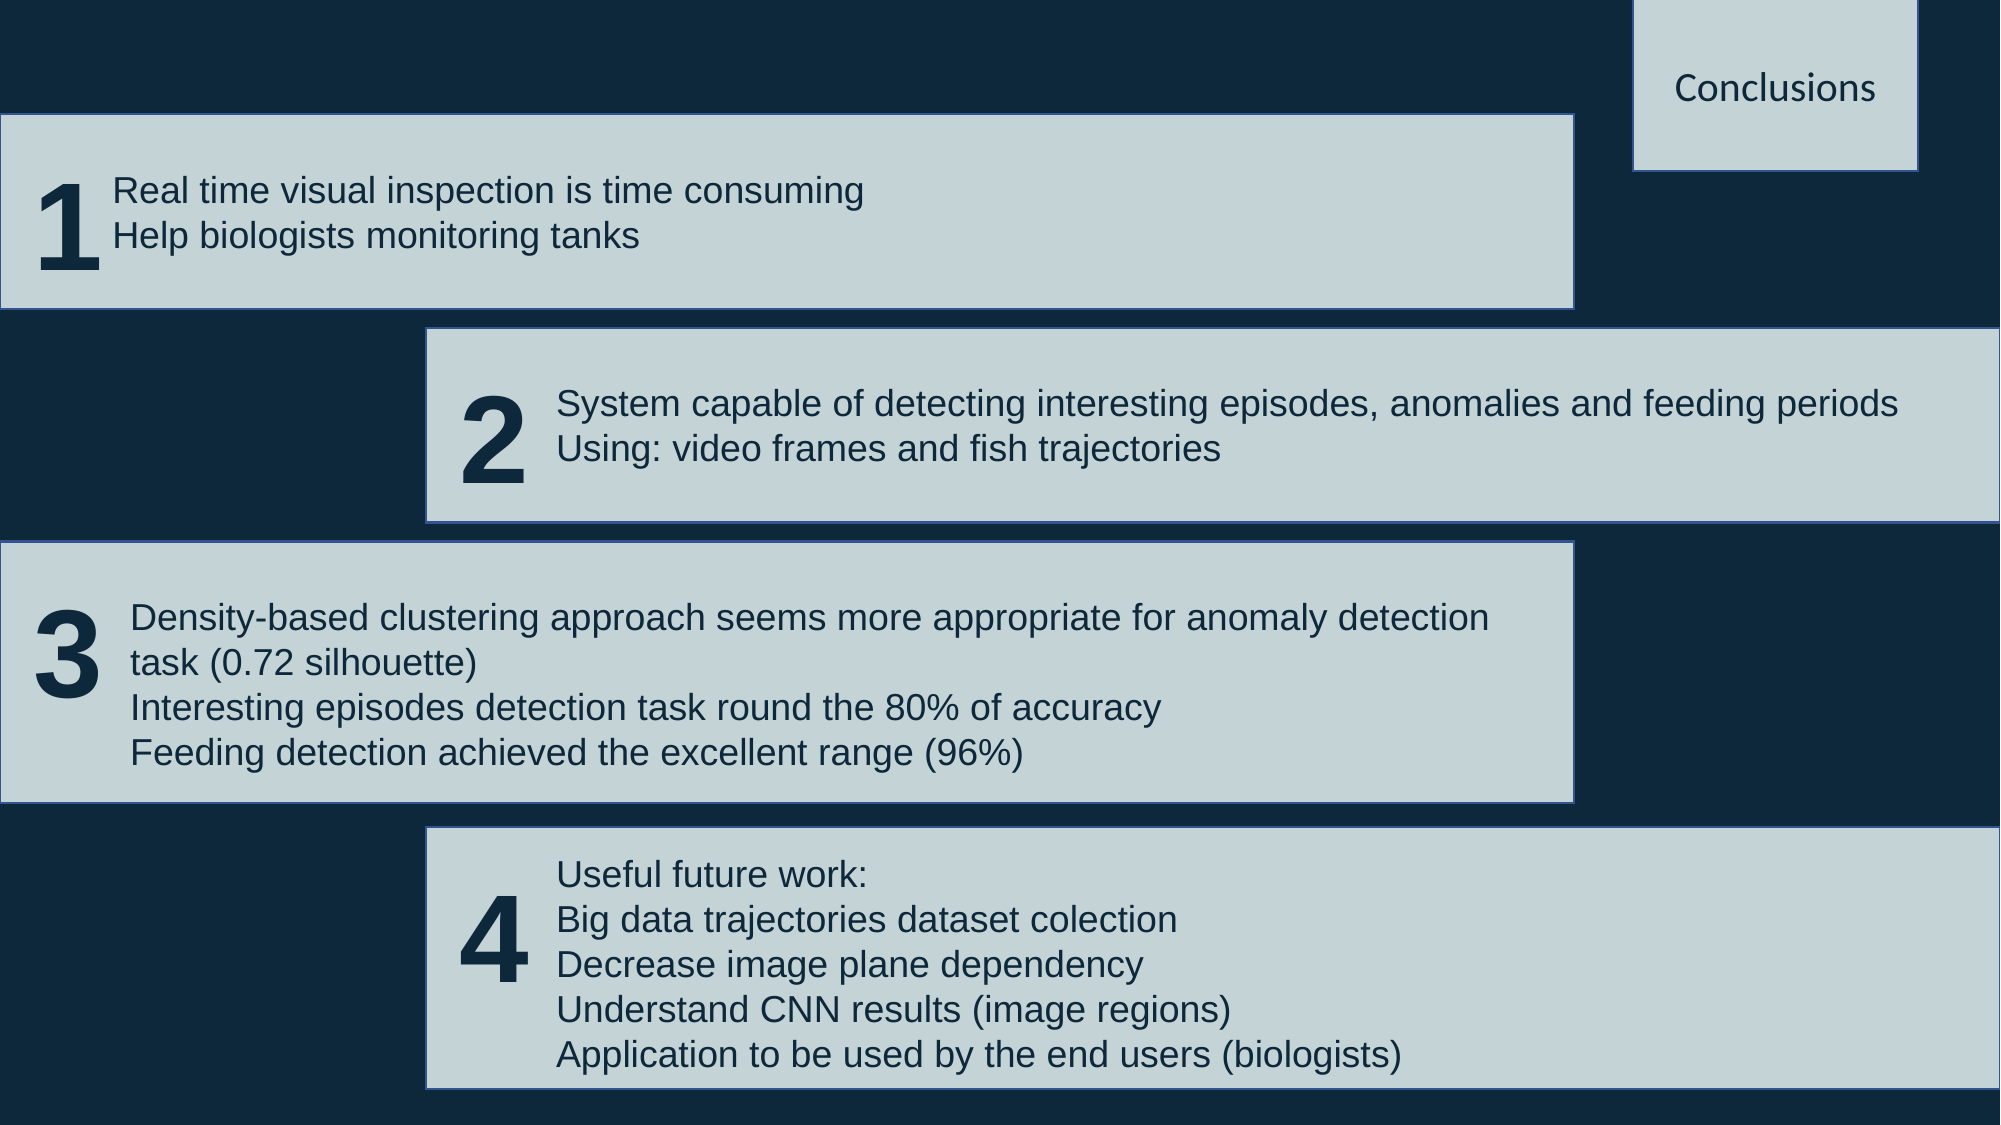

Conclusions

Real time visual inspection is time consuming
Help biologists monitoring tanks
1

System capable of detecting interesting episodes, anomalies and feeding periods
Using: video frames and fish trajectories
2

Density-based clustering approach seems more appropriate for anomaly detection task (0.72 silhouette)
Interesting episodes detection task round the 80% of accuracy
Feeding detection achieved the excellent range (96%)
3

Useful future work:
Big data trajectories dataset colection
Decrease image plane dependency
Understand CNN results (image regions)
Application to be used by the end users (biologists)
4
21